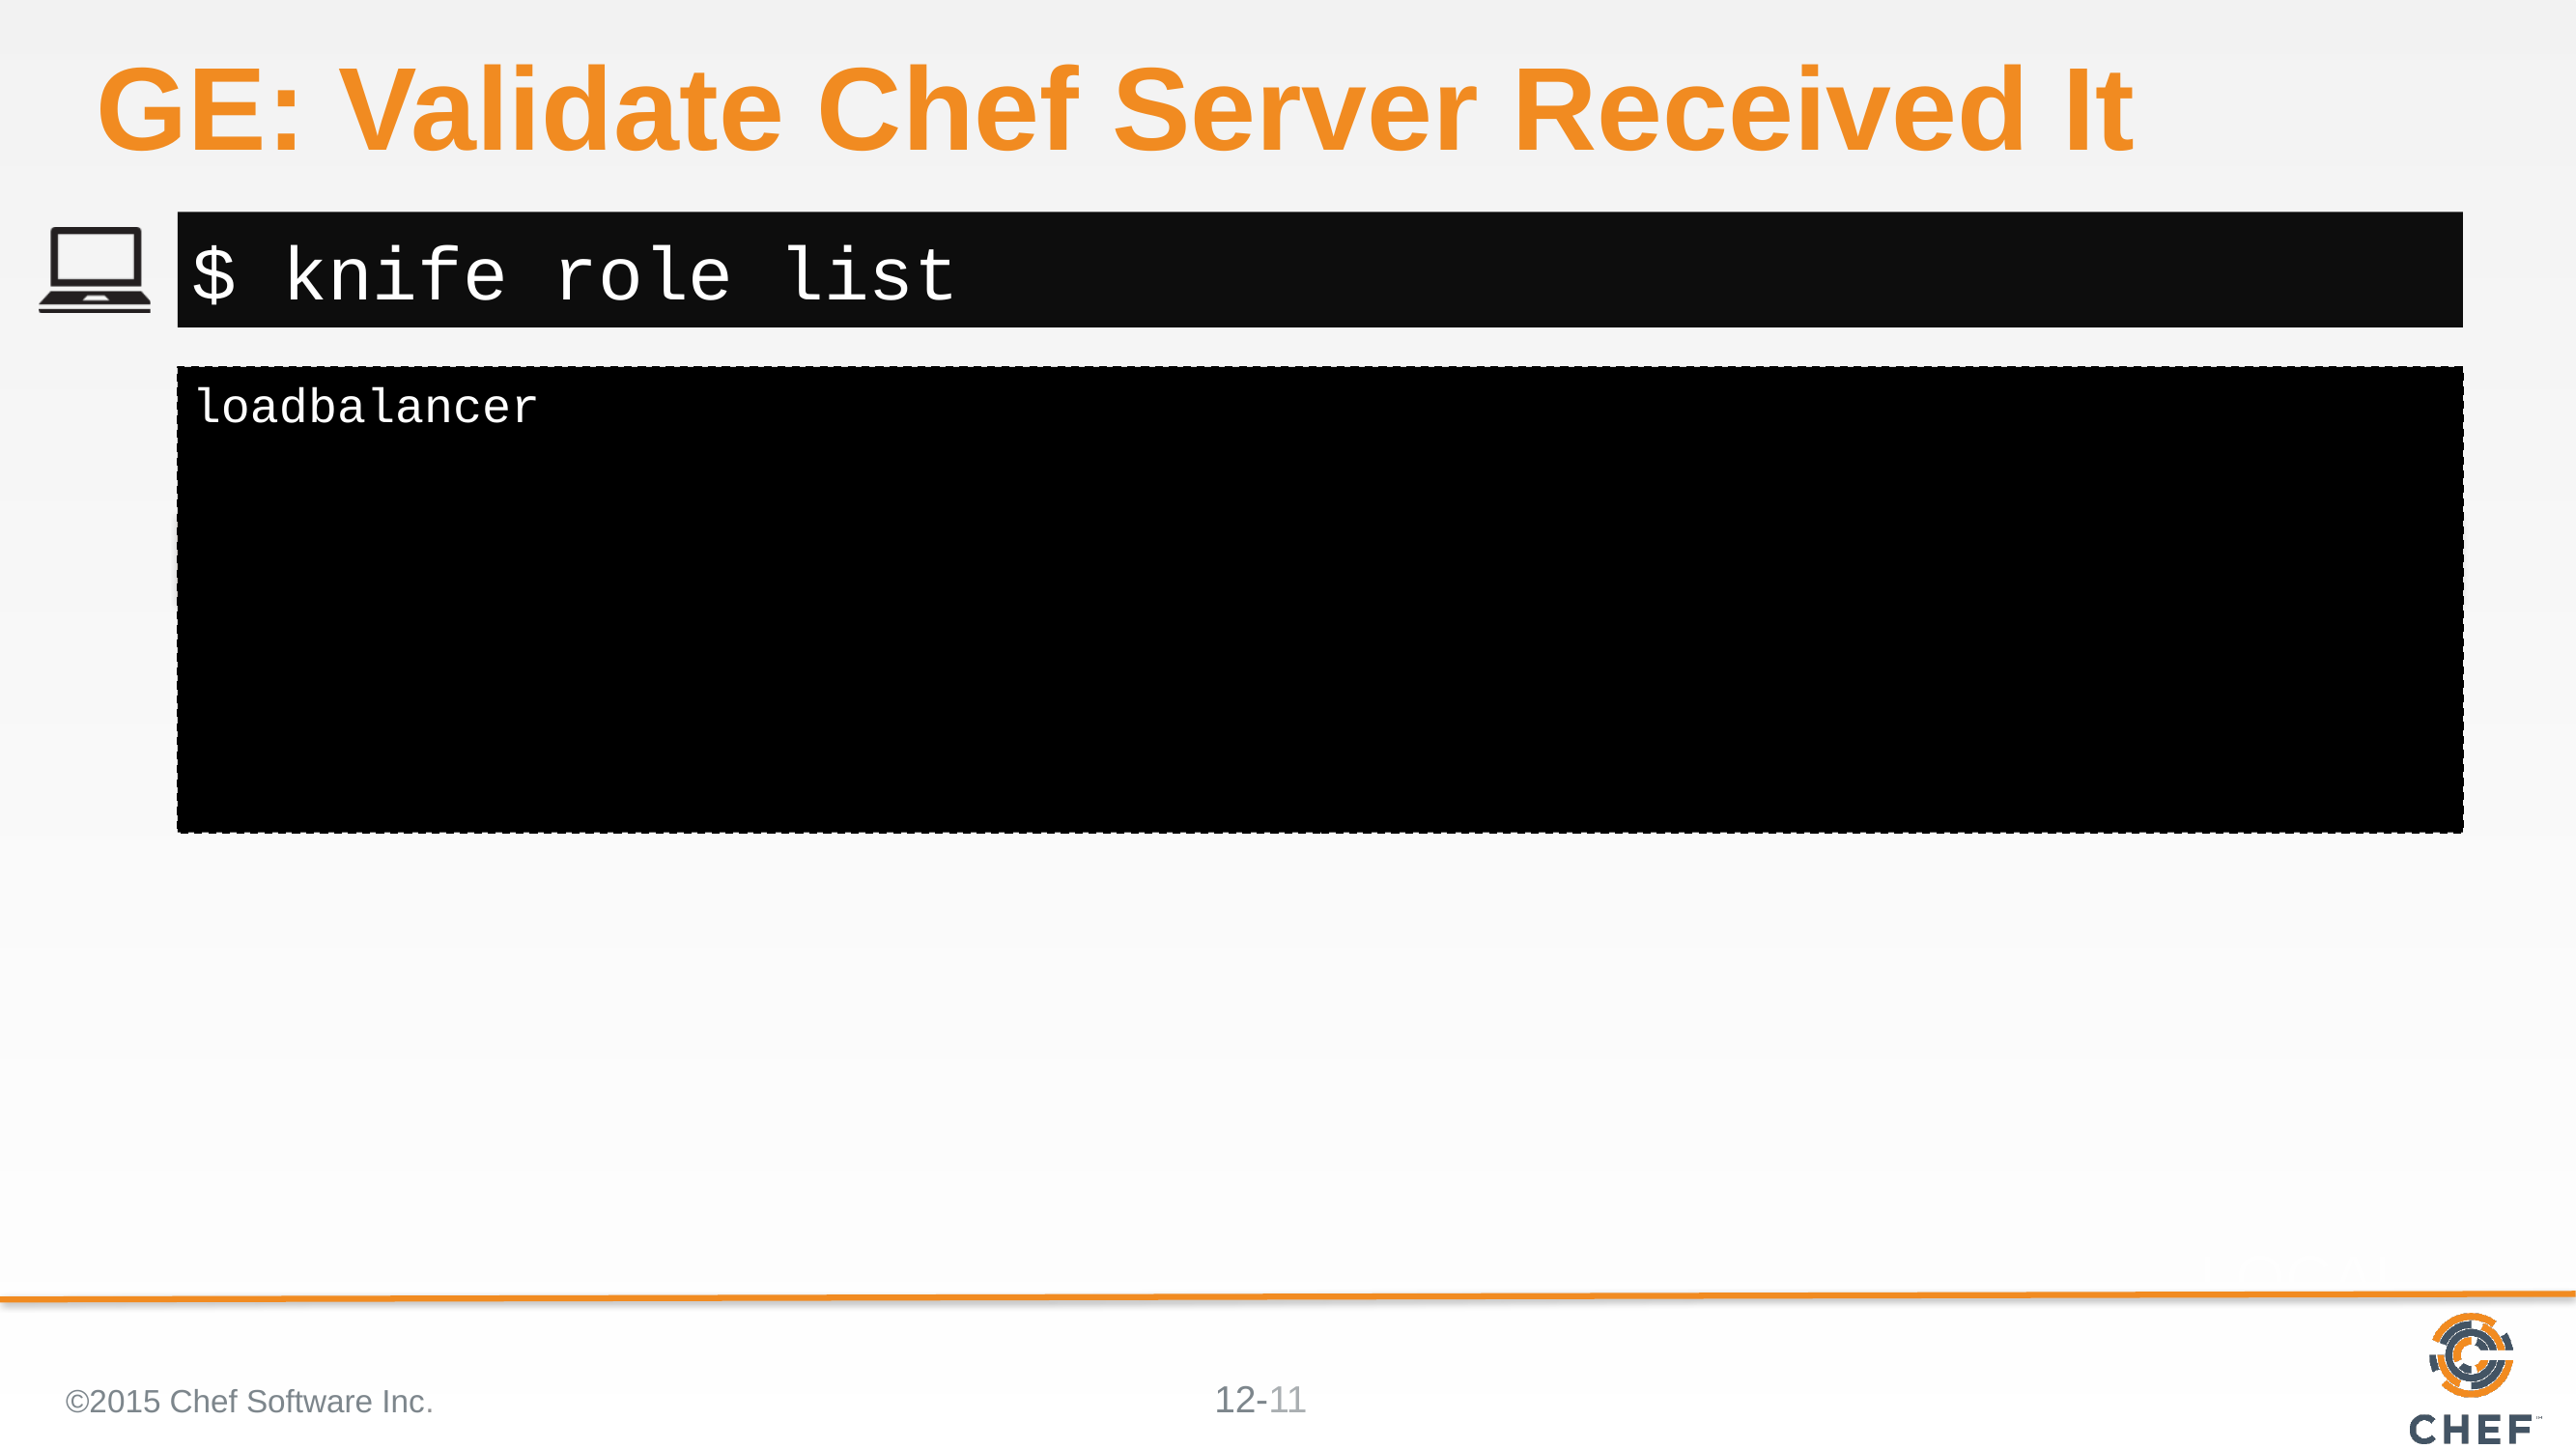

# GE: Validate Chef Server Received It
$ knife role list
loadbalancer
©2015 Chef Software Inc.
11